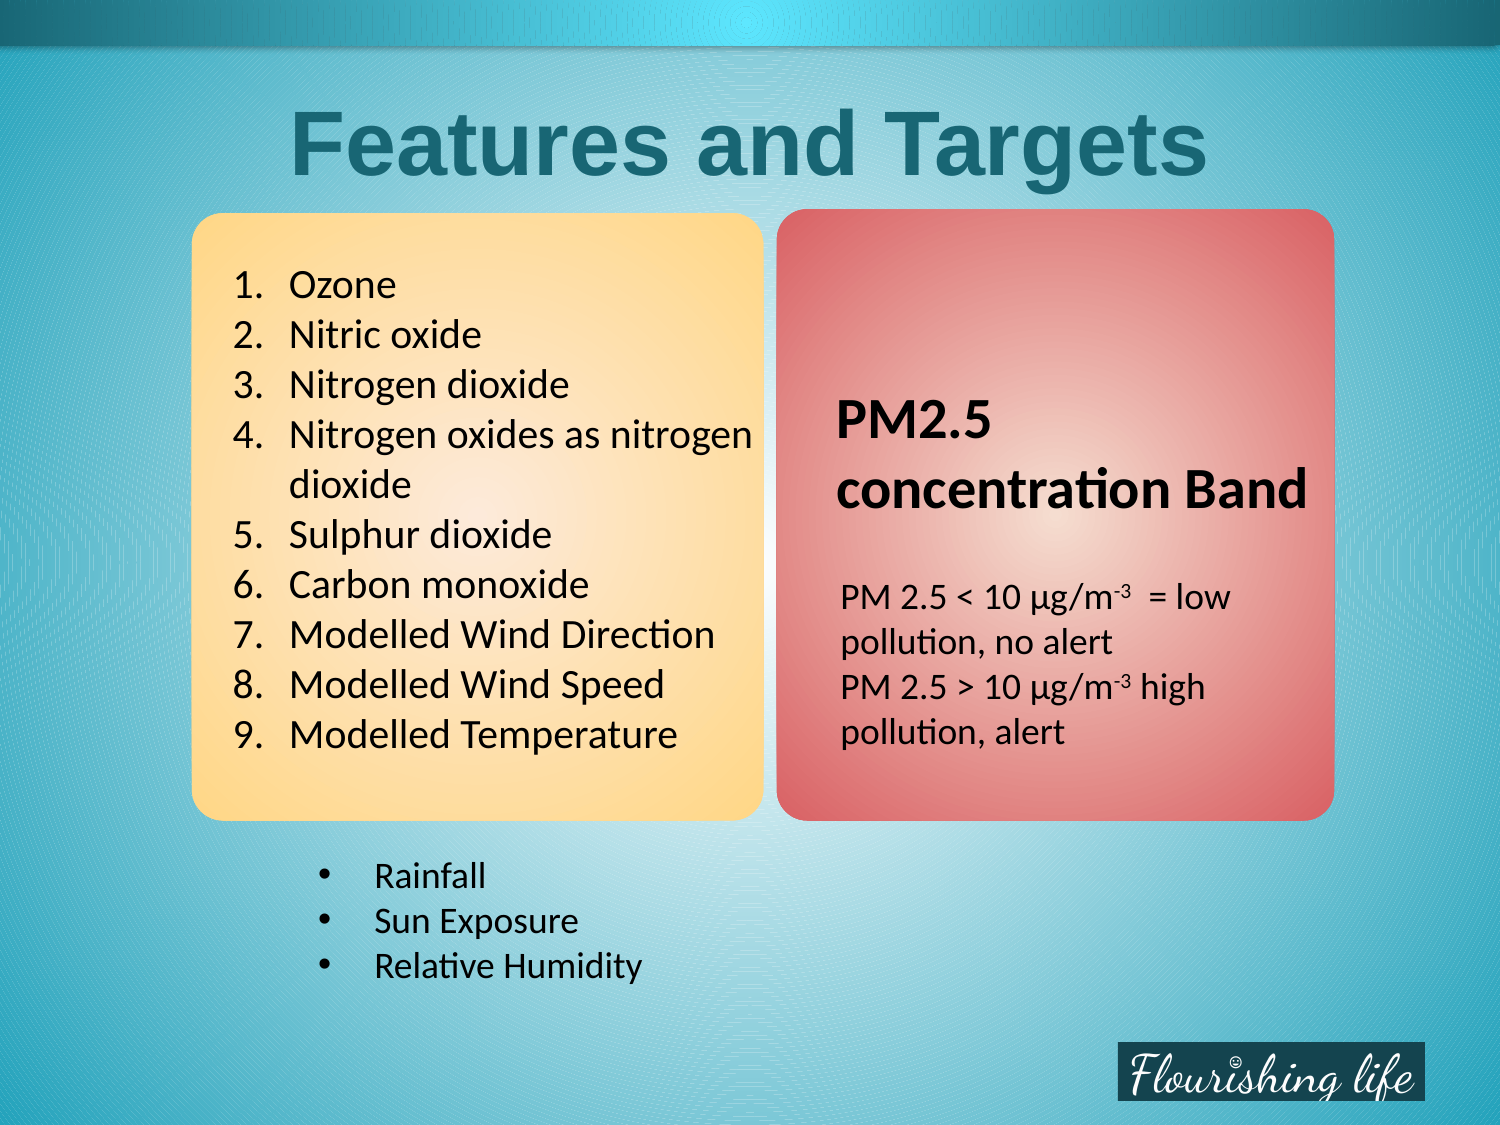

# Features and Targets

Ozone
Nitric oxide
Nitrogen dioxide
Nitrogen oxides as nitrogen dioxide
Sulphur dioxide
Carbon monoxide
Modelled Wind Direction
Modelled Wind Speed
Modelled Temperature

PM2.5
concentration Band

PM 2.5 < 10 μg/m-3  = low pollution, no alert
PM 2.5 > 10 μg/m-3 high pollution, alert
Rainfall
Sun Exposure
Relative Humidity